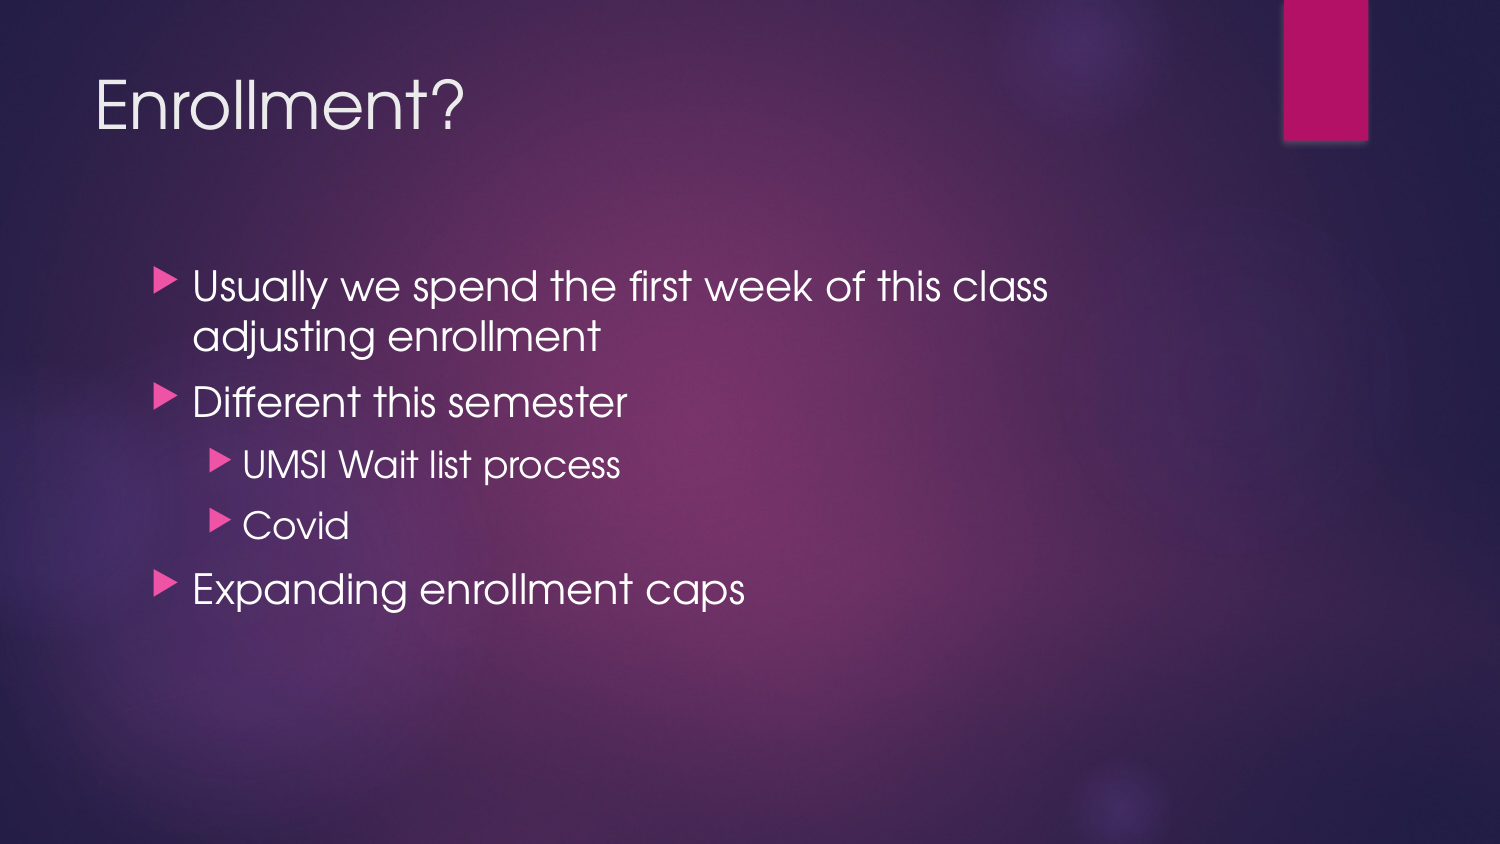

# Enrollment?
Usually we spend the first week of this class adjusting enrollment
Different this semester
UMSI Wait list process
Covid
Expanding enrollment caps